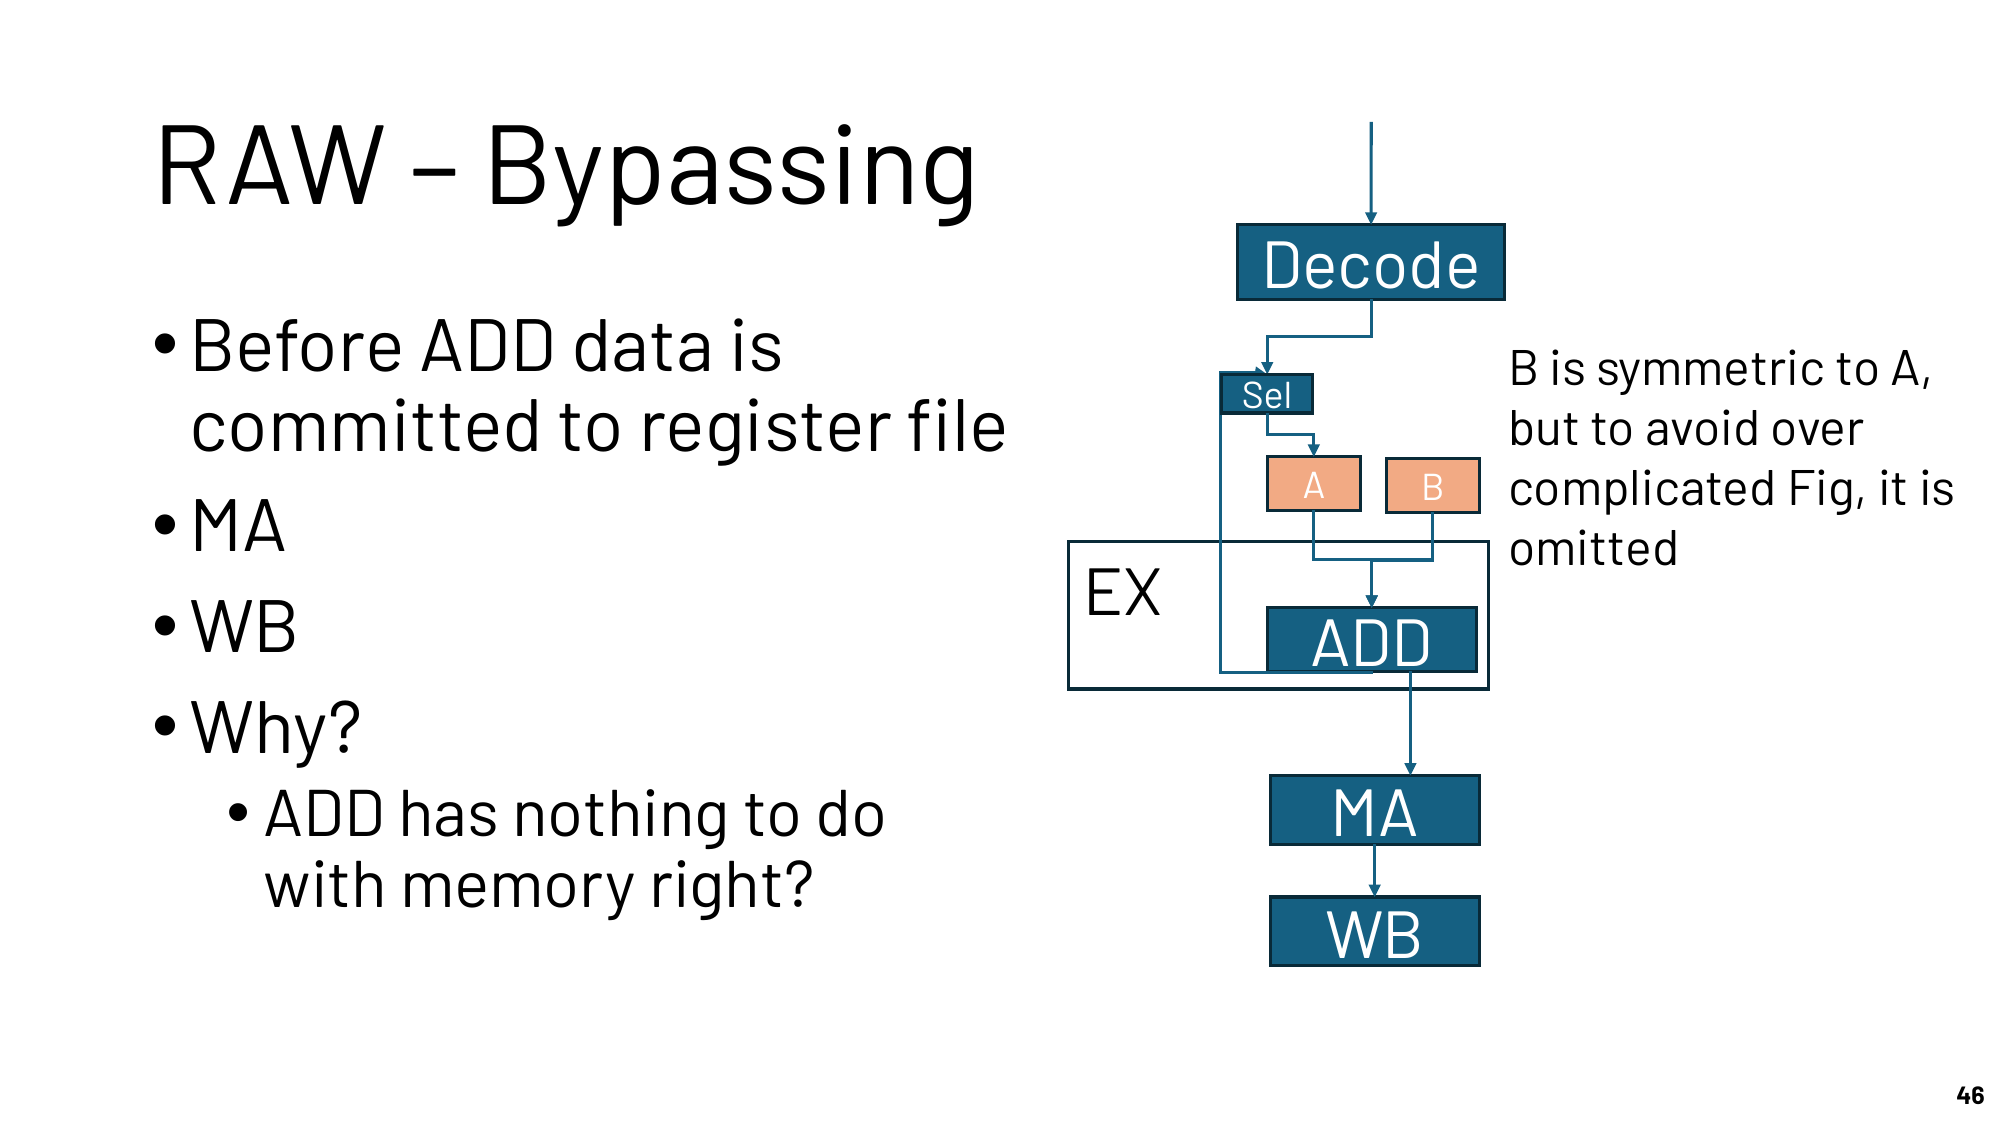

# RAW – Bypassing
Decode
Before ADD data is committed to register file
MA
WB
Why?
ADD has nothing to do with memory right?
B is symmetric to A, but to avoid over complicated Fig, it is omitted
Sel
A
B
EX
ADD
MA
WB
46